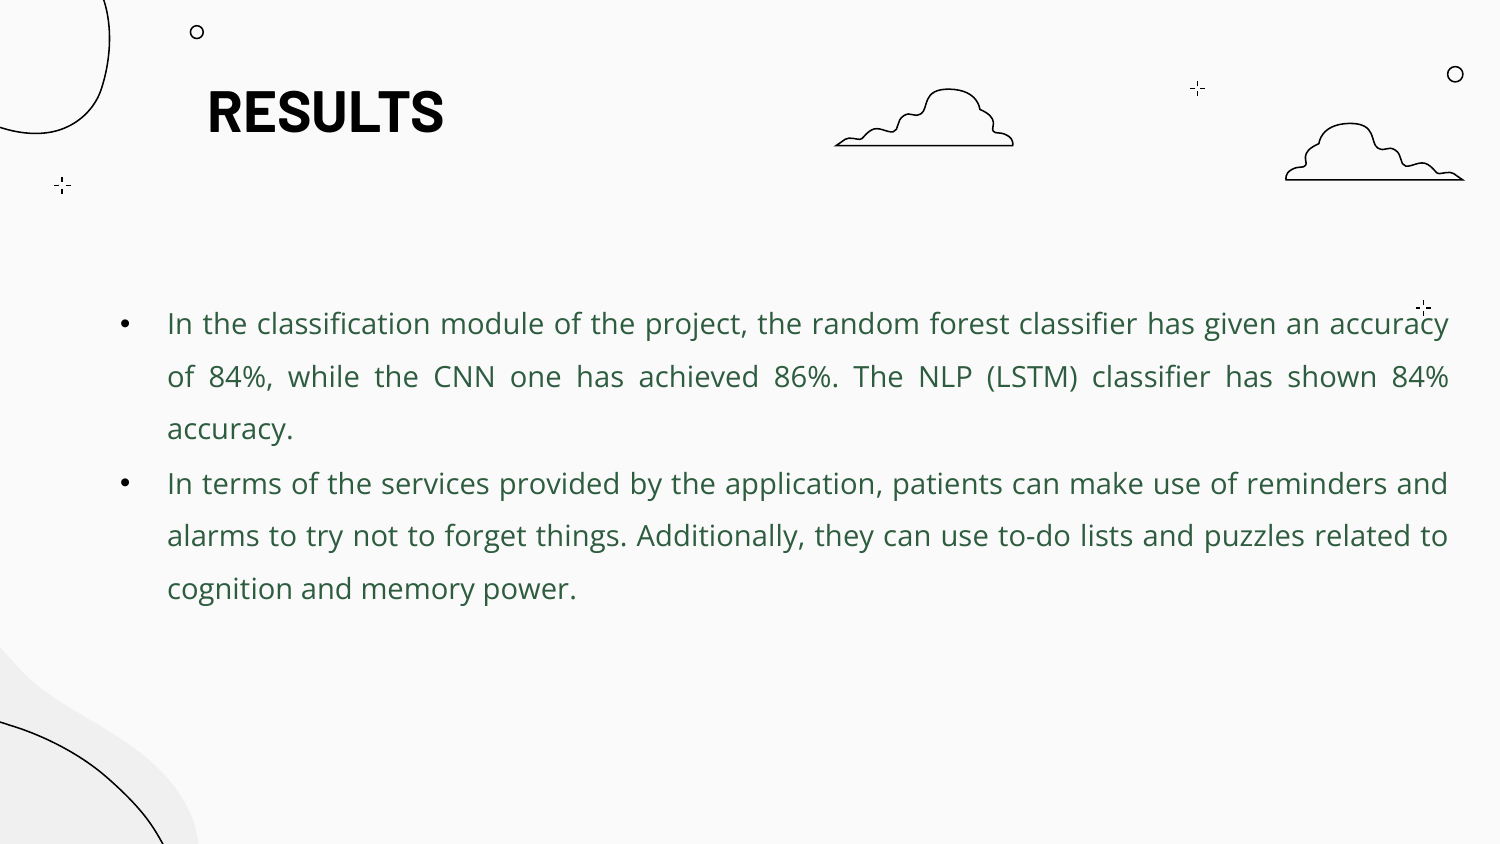

# RESULTS
In the classification module of the project, the random forest classifier has given an accuracy of 84%, while the CNN one has achieved 86%. The NLP (LSTM) classifier has shown 84% accuracy.
In terms of the services provided by the application, patients can make use of reminders and alarms to try not to forget things. Additionally, they can use to-do lists and puzzles related to cognition and memory power.